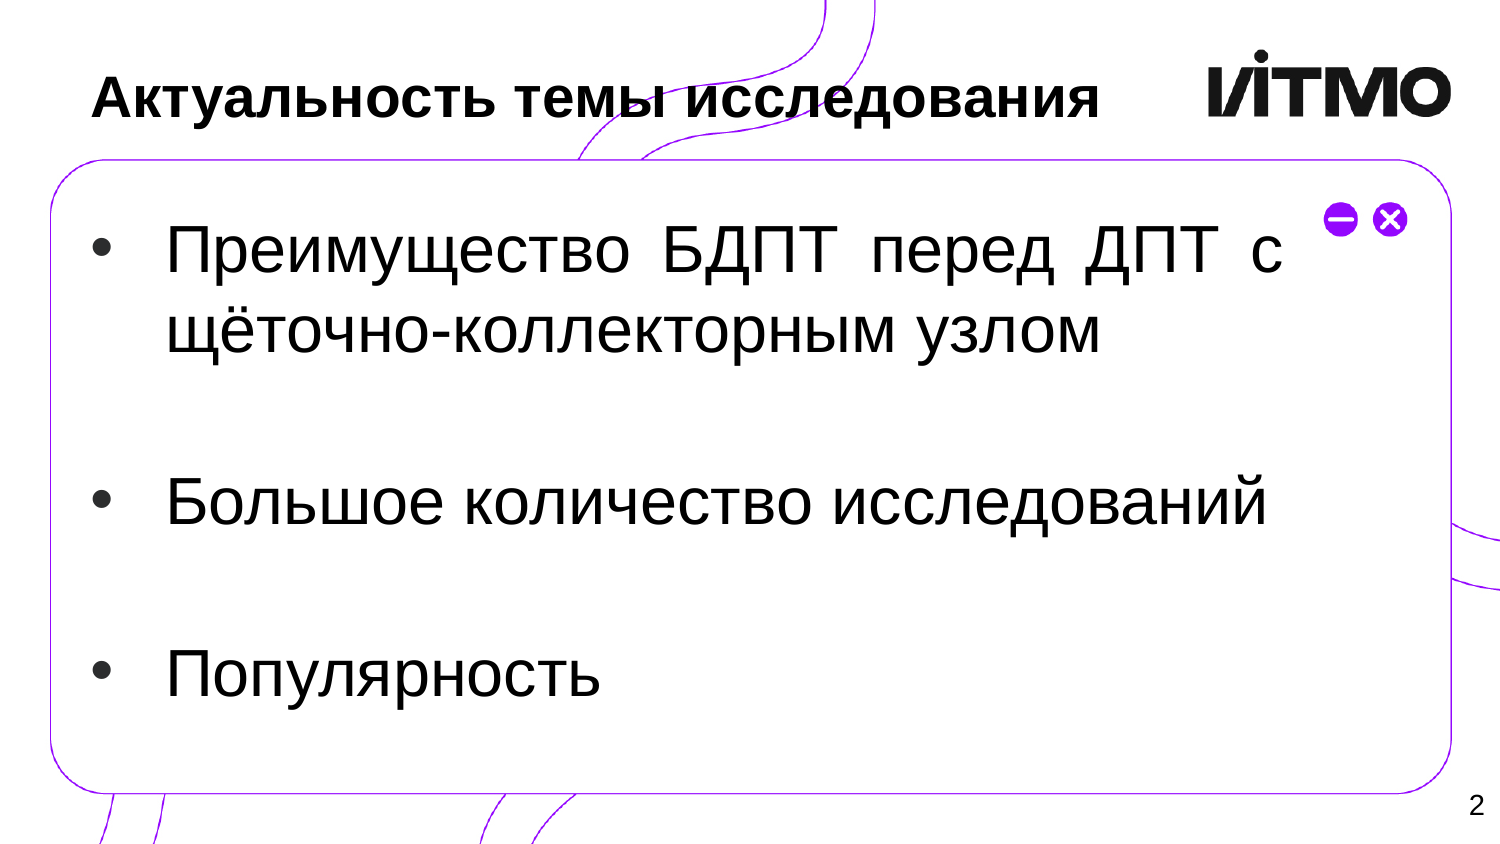

# Актуальность темы исследования
Преимущество БДПТ перед ДПТ с щёточно-коллекторным узлом

Большое количество исследований

Популярность
2